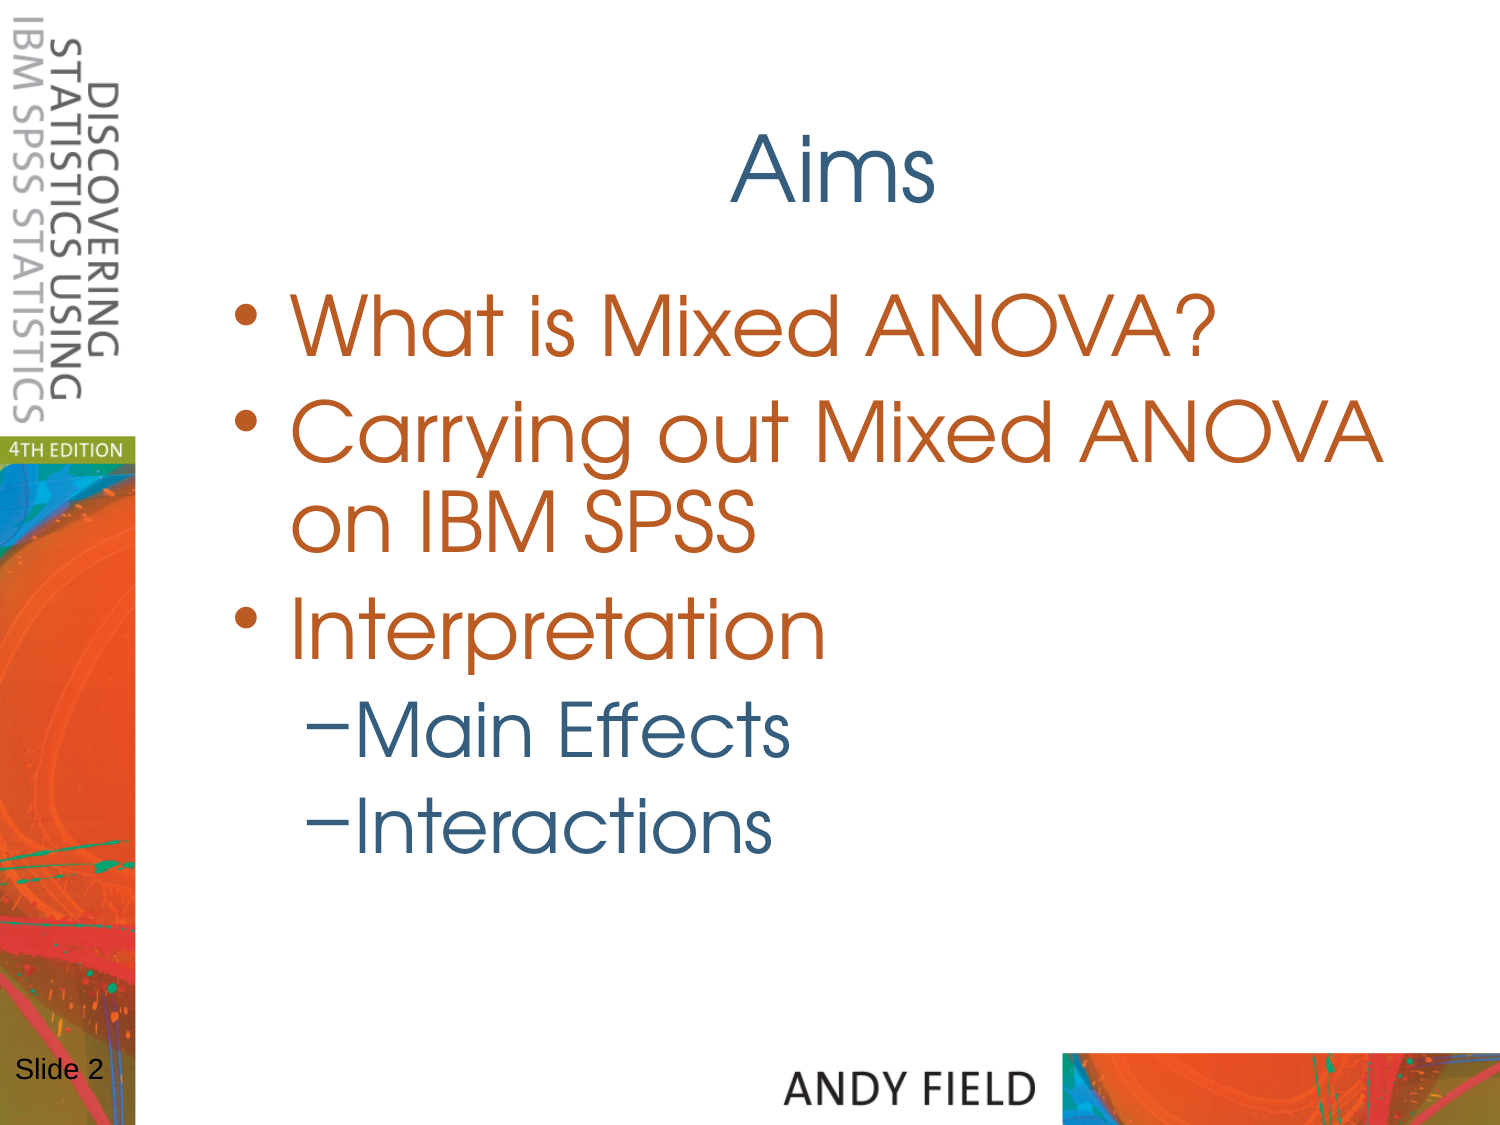

# Aims
What is Mixed ANOVA?
Carrying out Mixed ANOVA on IBM SPSS
Interpretation
Main Effects
Interactions
Slide 2